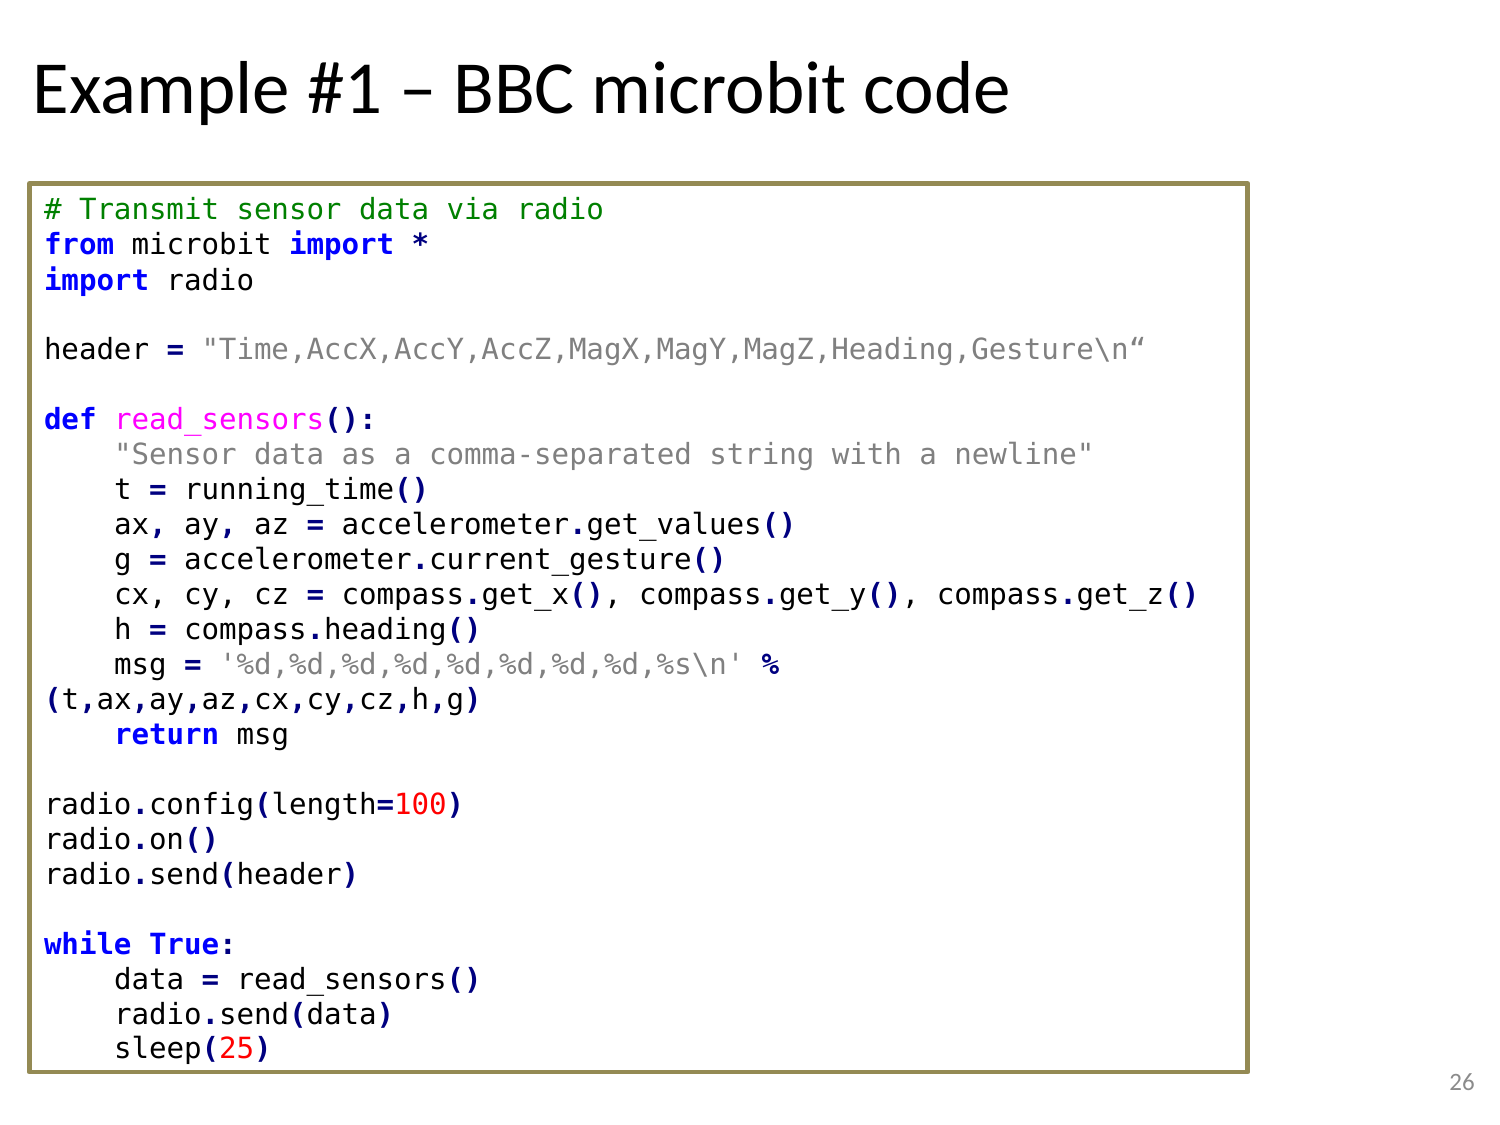

# Example #1 – BBC microbit code
# Transmit sensor data via radio
from microbit import *
import radio

header = "Time,AccX,AccY,AccZ,MagX,MagY,MagZ,Heading,Gesture\n“

def read_sensors():
    "Sensor data as a comma-separated string with a newline"
    t = running_time()
    ax, ay, az = accelerometer.get_values()
    g = accelerometer.current_gesture()
    cx, cy, cz = compass.get_x(), compass.get_y(), compass.get_z()
    h = compass.heading()
    msg = '%d,%d,%d,%d,%d,%d,%d,%d,%s\n' % (t,ax,ay,az,cx,cy,cz,h,g)
    return msg

radio.config(length=100)
radio.on()
radio.send(header)

while True:
    data = read_sensors()
    radio.send(data)
    sleep(25)
26